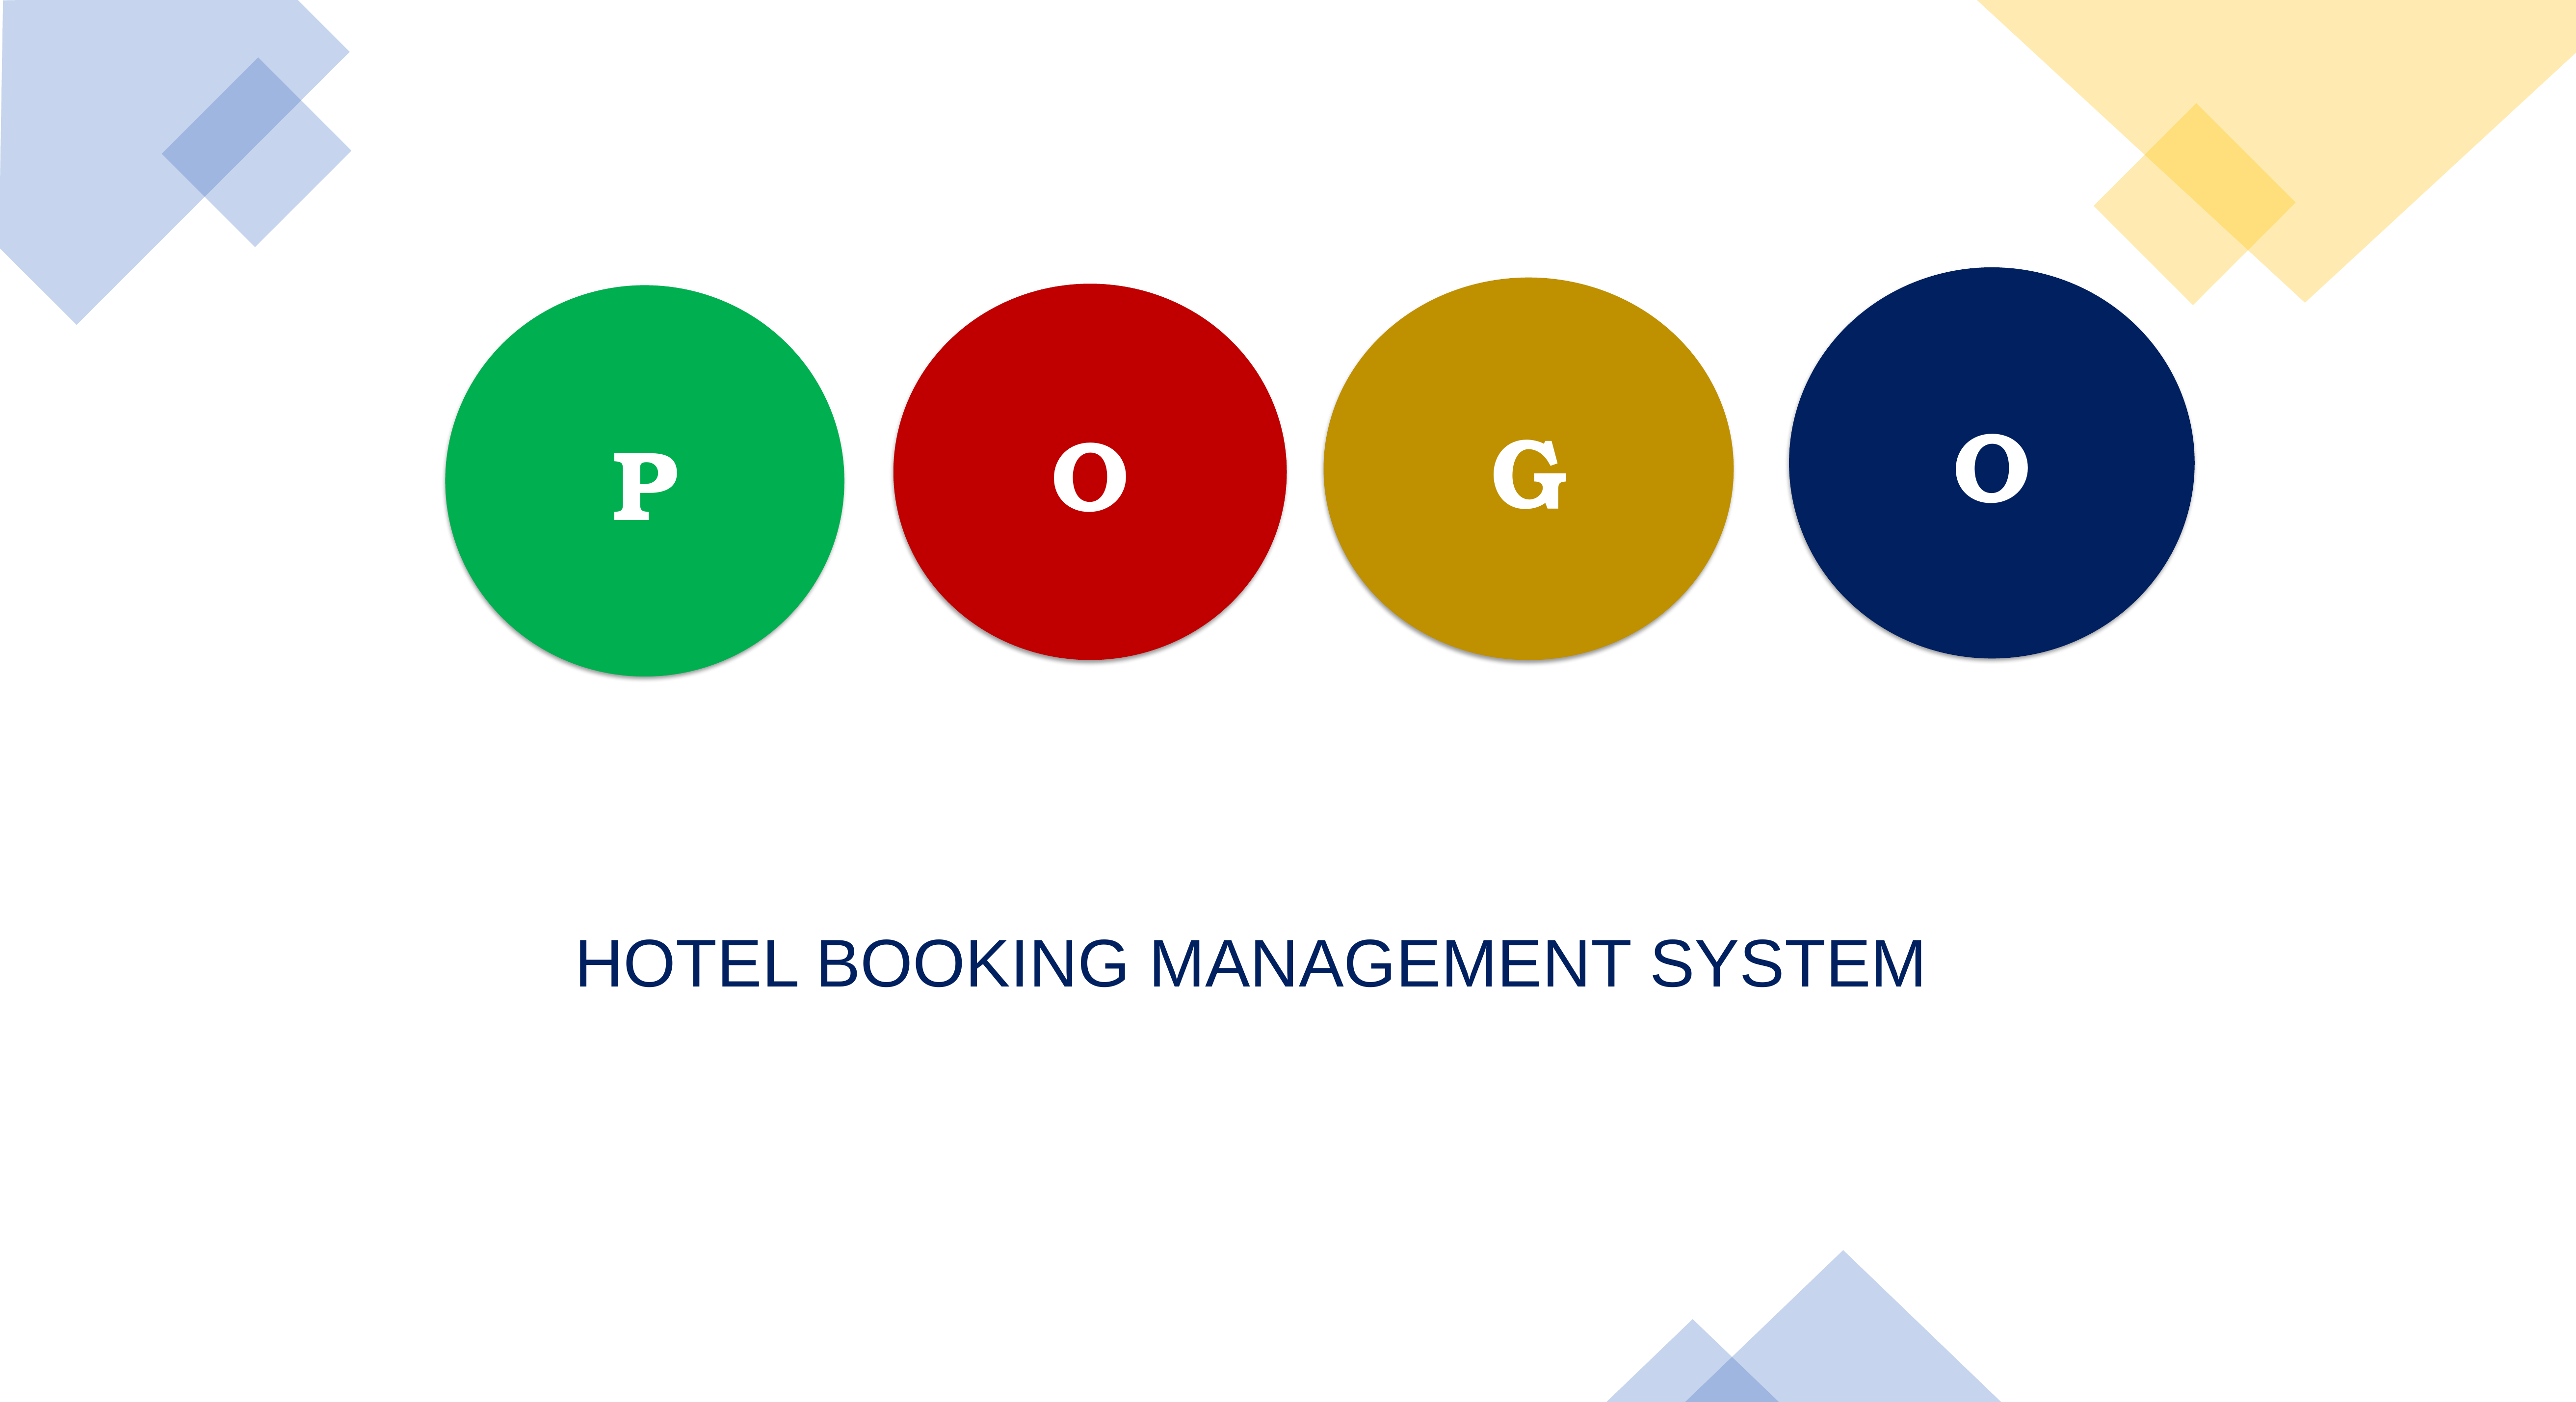

O
G
O
P
HOTEL BOOKING MANAGEMENT SYSTEM